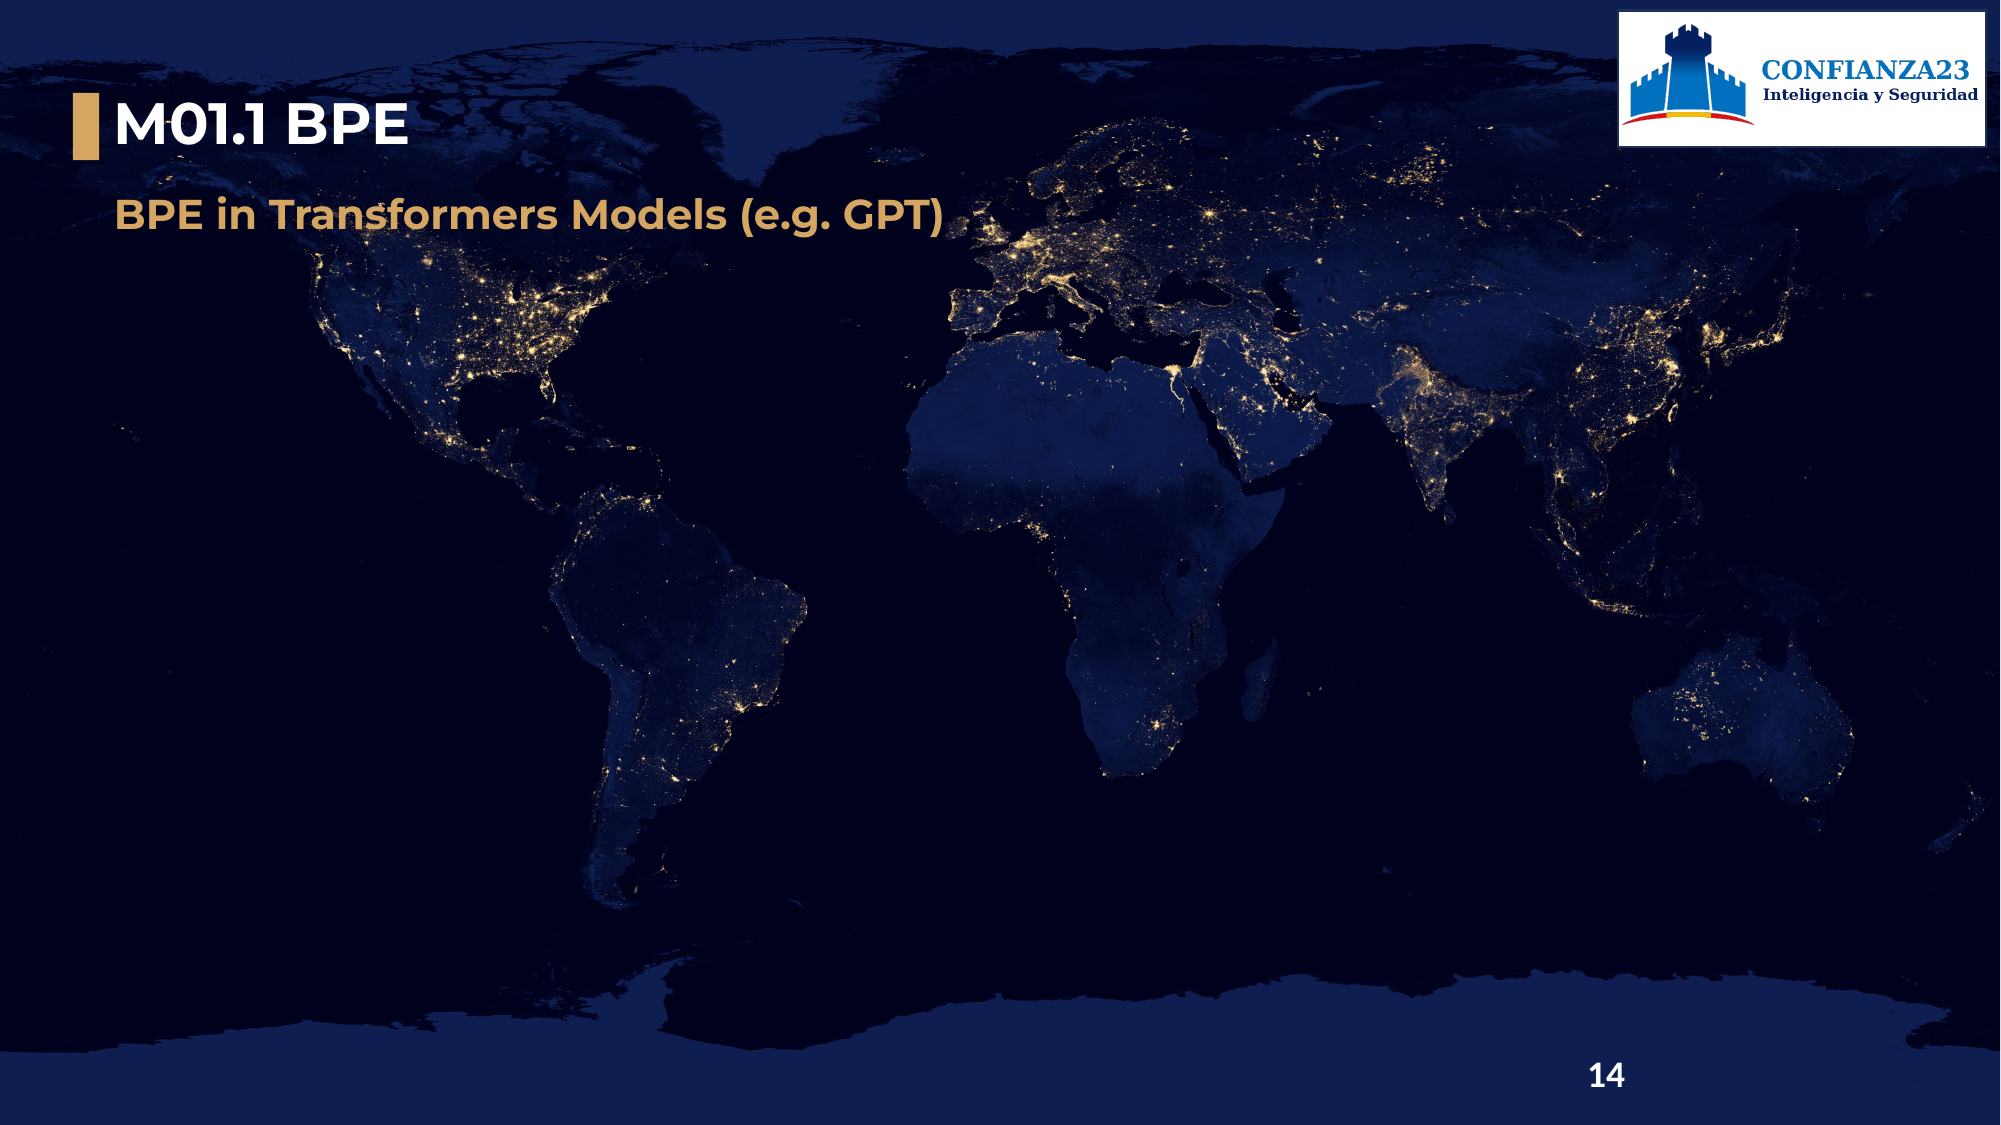

M01.1 BPE

BPE in Transformers Models (e.g. GPT)